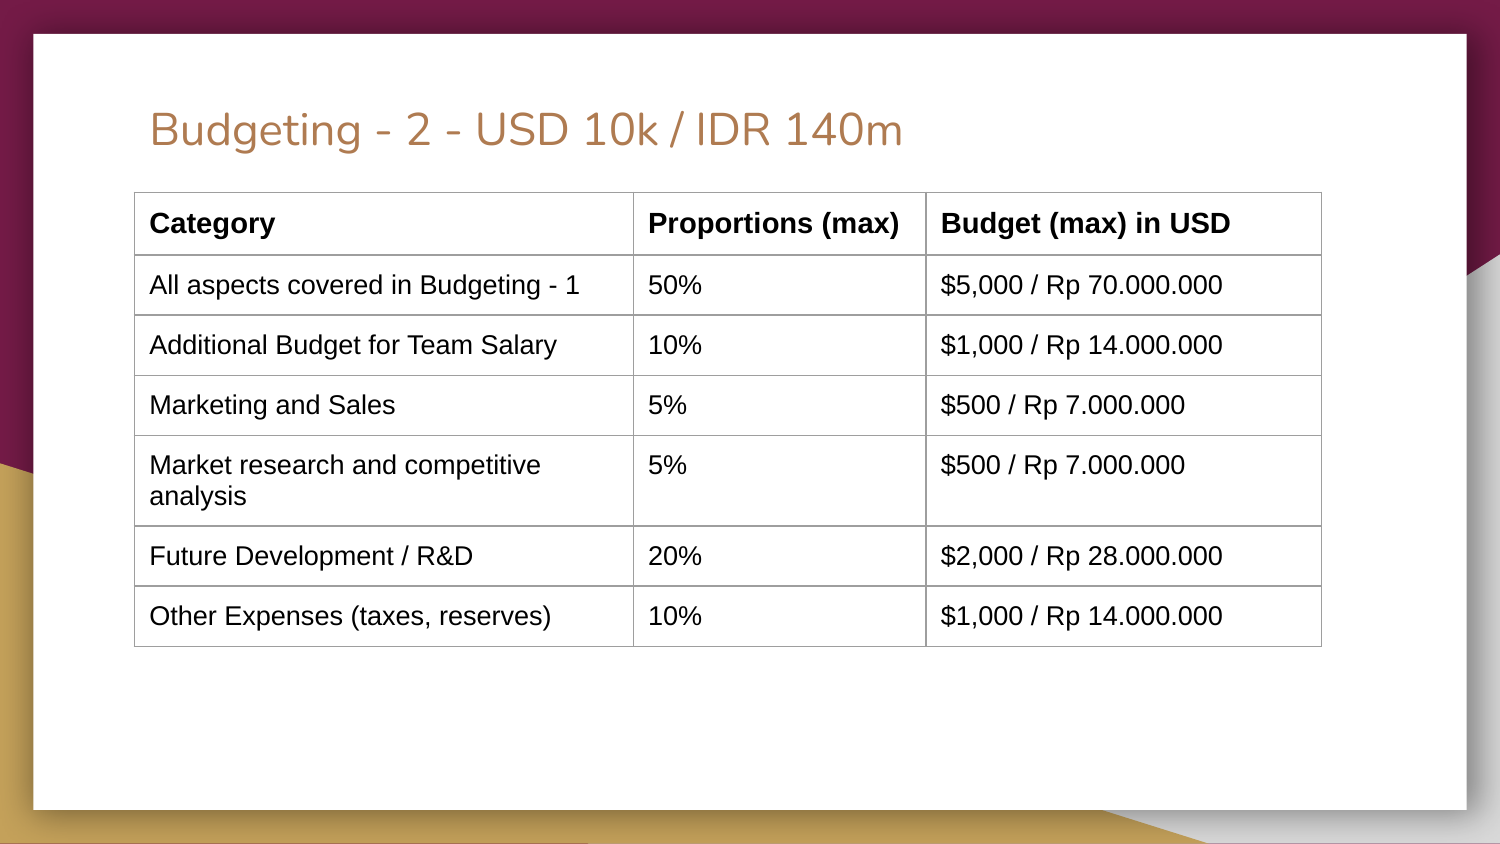

# Budgeting - 2 - USD 10k / IDR 140m
| Category | Proportions (max) | Budget (max) in USD |
| --- | --- | --- |
| All aspects covered in Budgeting - 1 | 50% | $5,000 / Rp 70.000.000 |
| Additional Budget for Team Salary | 10% | $1,000 / Rp 14.000.000 |
| Marketing and Sales | 5% | $500 / Rp 7.000.000 |
| Market research and competitive analysis | 5% | $500 / Rp 7.000.000 |
| Future Development / R&D | 20% | $2,000 / Rp 28.000.000 |
| Other Expenses (taxes, reserves) | 10% | $1,000 / Rp 14.000.000 |